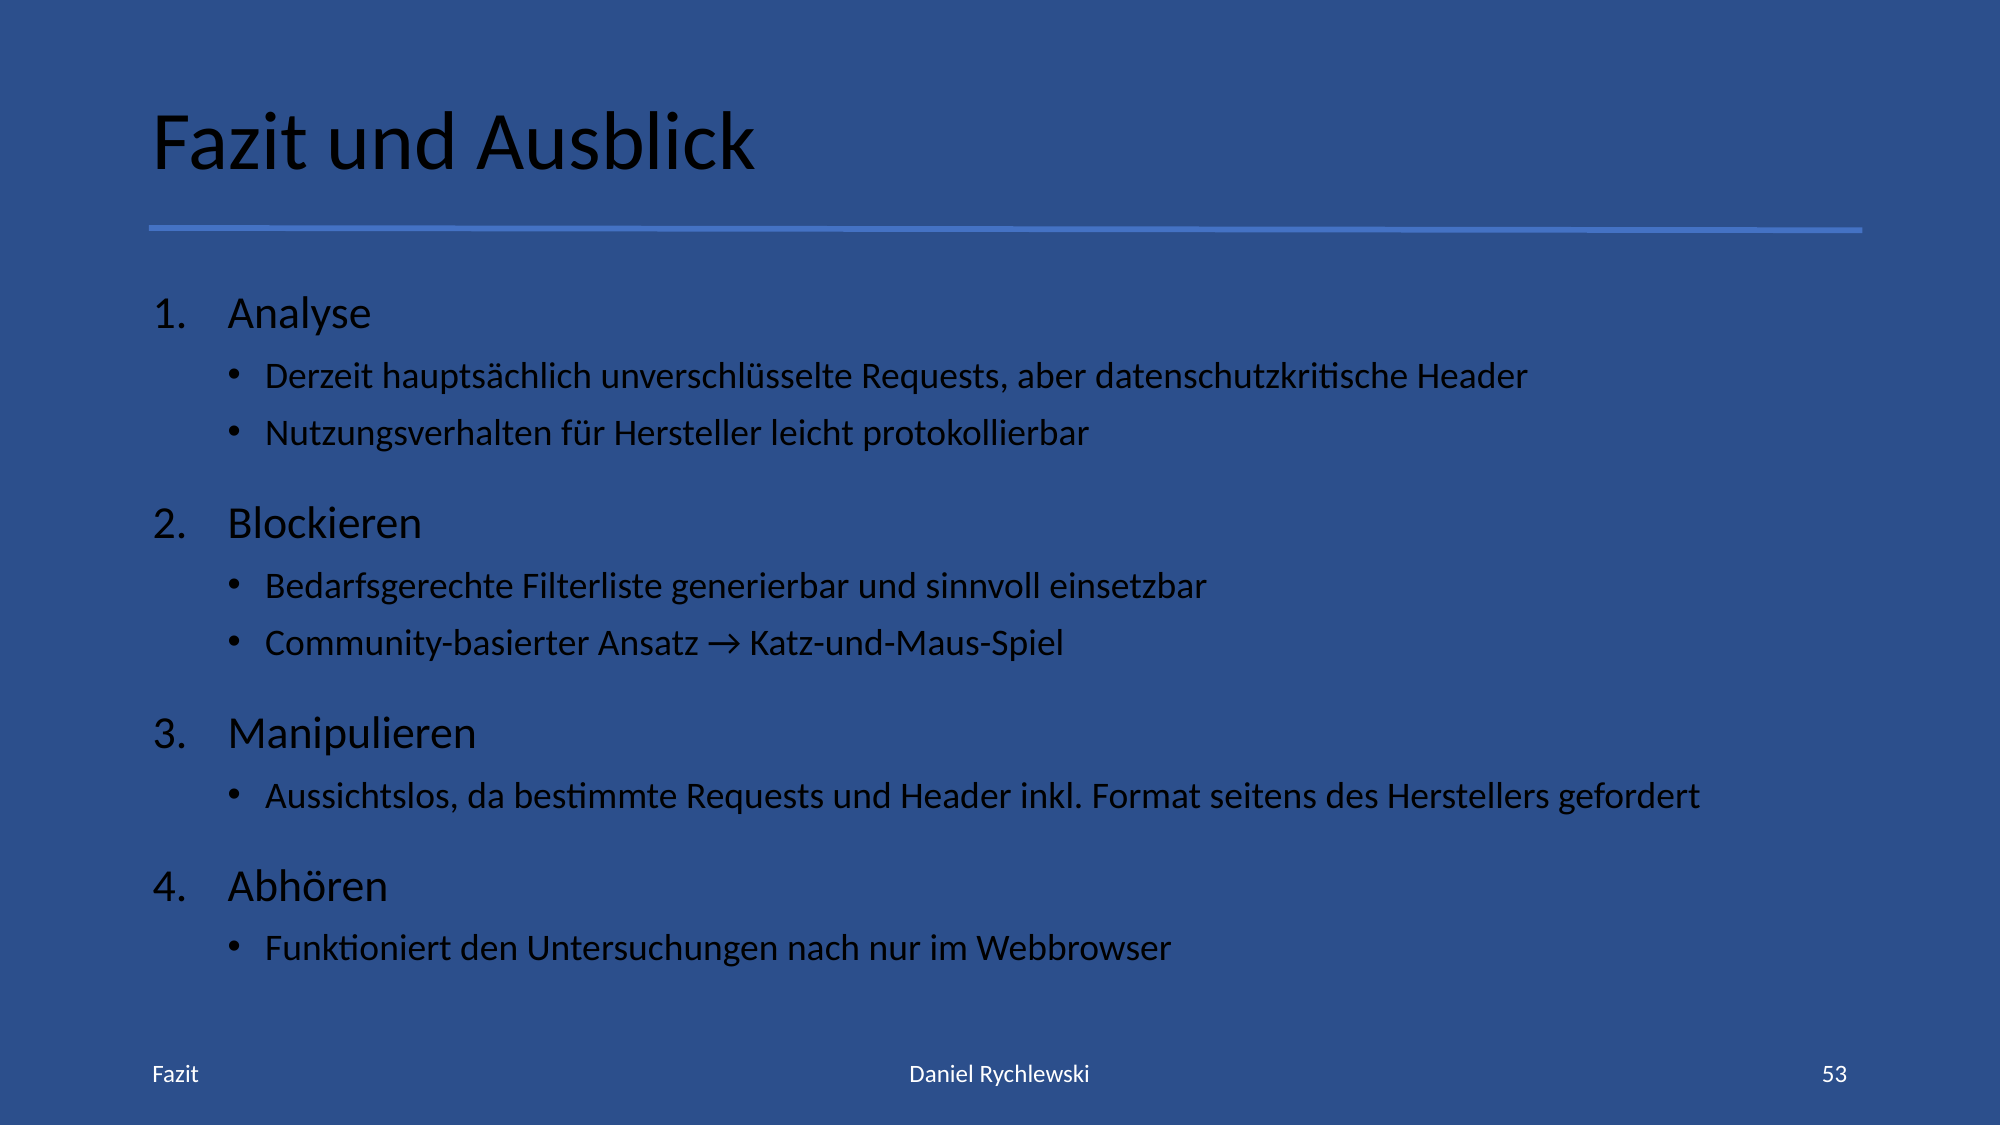

# Fazit und Ausblick
Analyse
Derzeit hauptsächlich unverschlüsselte Requests, aber datenschutzkritische Header
Nutzungsverhalten für Hersteller leicht protokollierbar
Blockieren
Bedarfsgerechte Filterliste generierbar und sinnvoll einsetzbar
Community-basierter Ansatz → Katz-und-Maus-Spiel
Manipulieren
Aussichtslos, da bestimmte Requests und Header inkl. Format seitens des Herstellers gefordert
Abhören
Funktioniert den Untersuchungen nach nur im Webbrowser
Fazit
Daniel Rychlewski
53